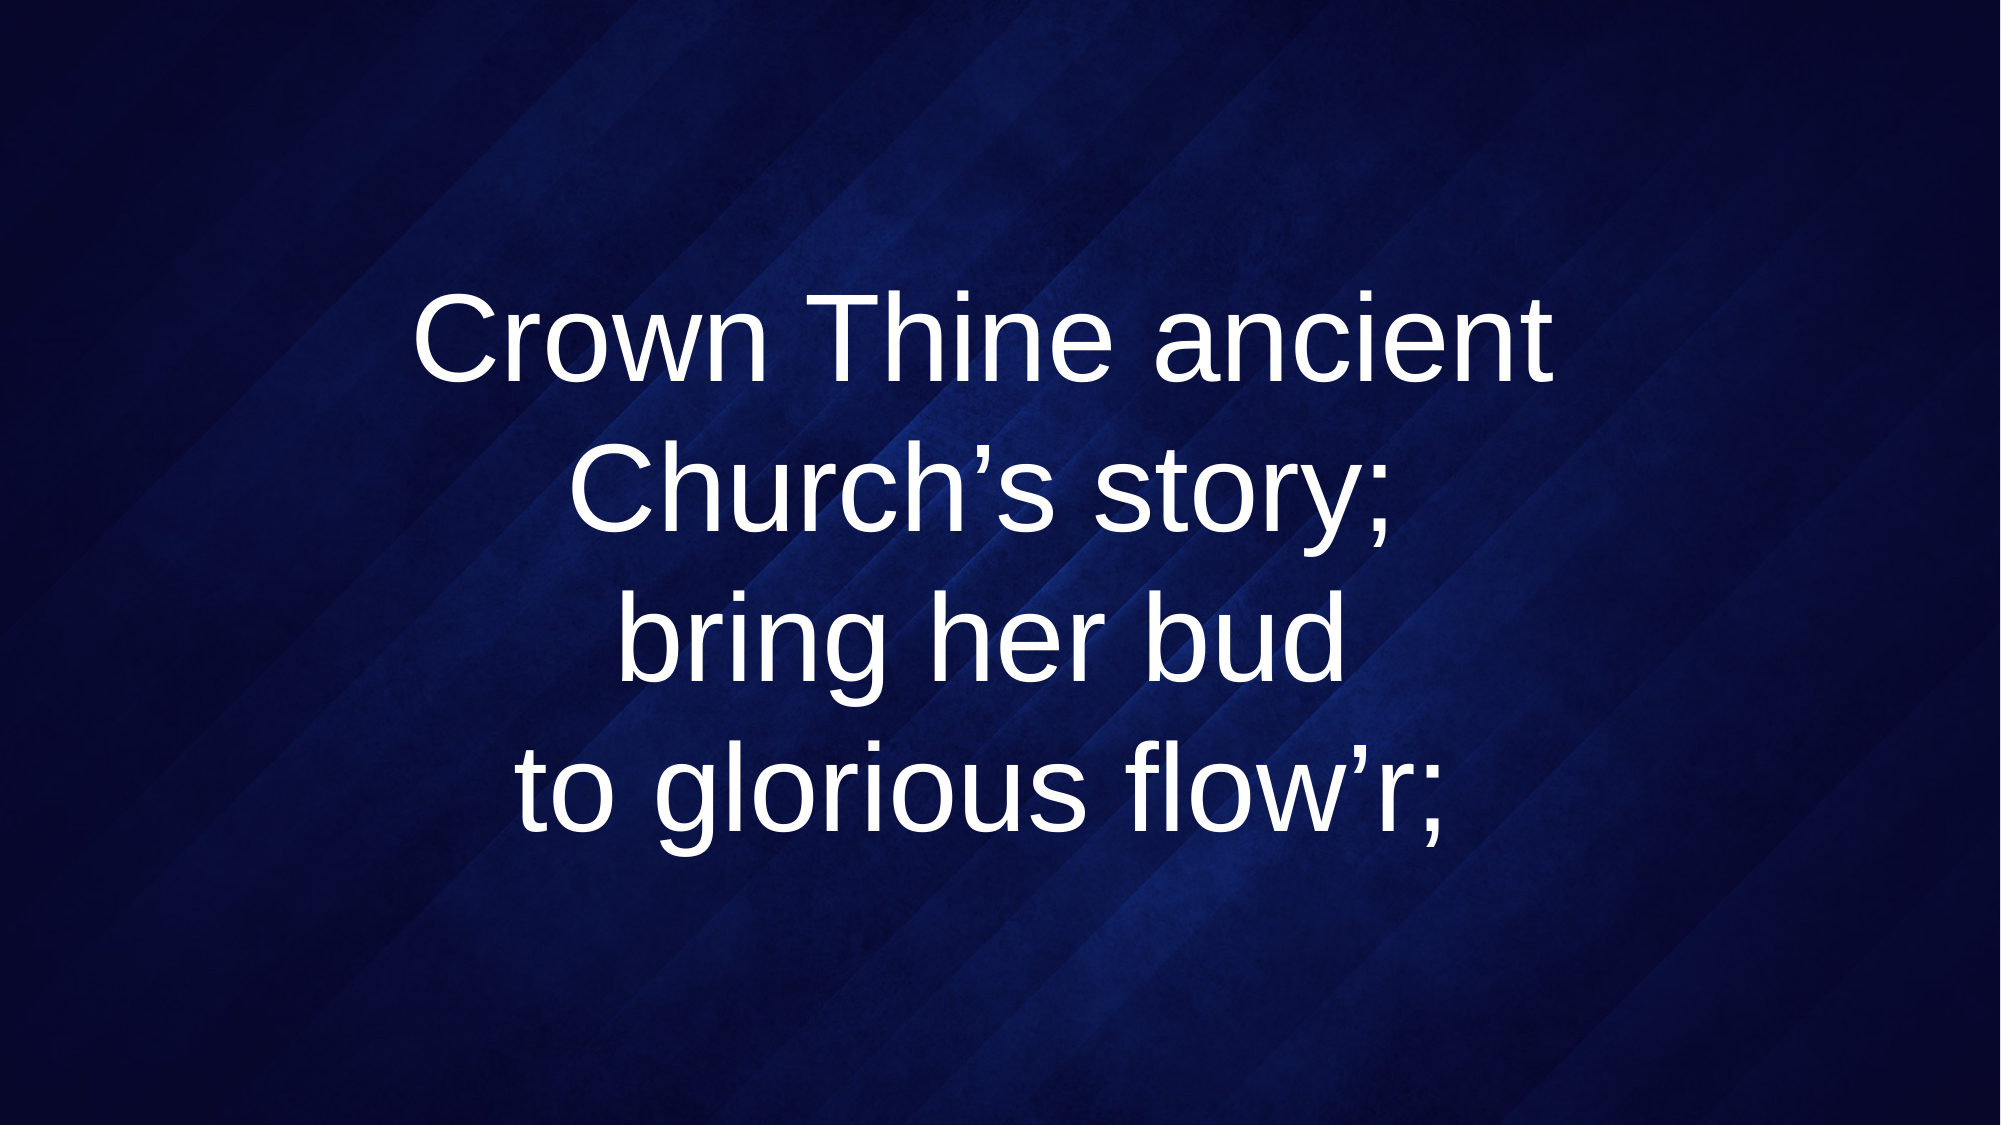

# Crown Thine ancient Church’s story; bring her bud to glorious flow’r;